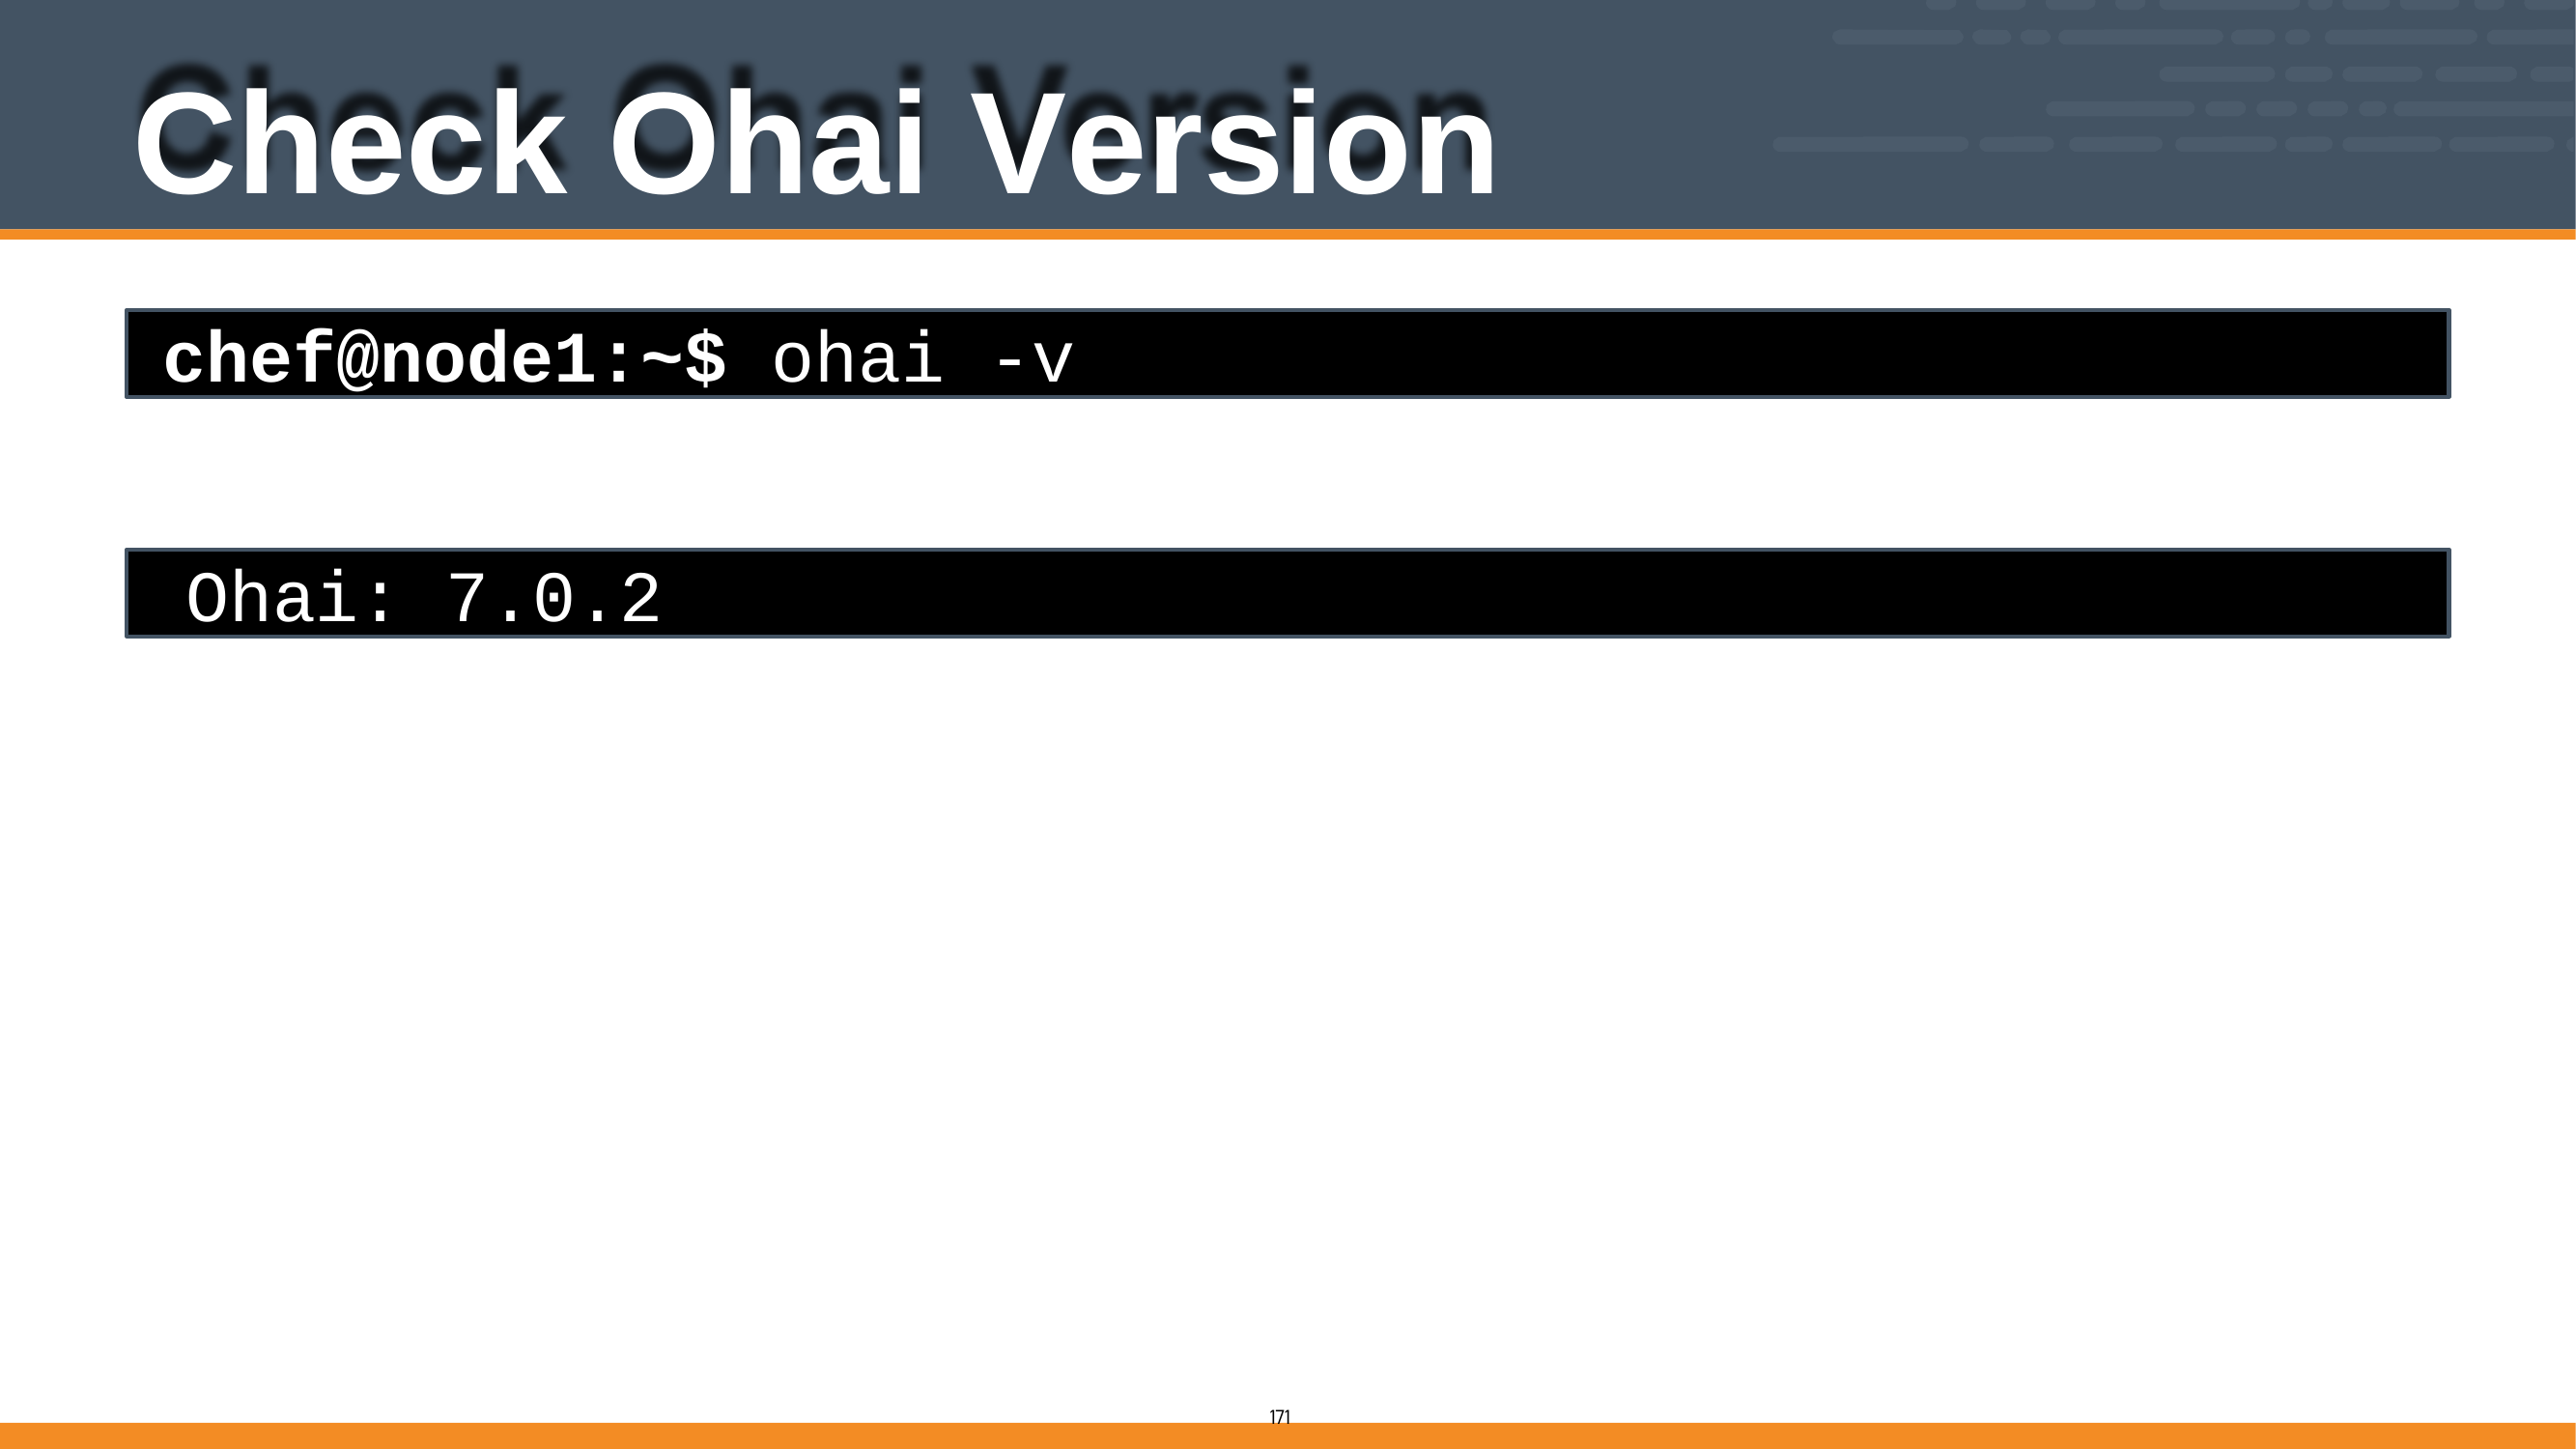

# Check Ohai Version

chef@node1:~$ ohai -v
Ohai: 7.0.2
171